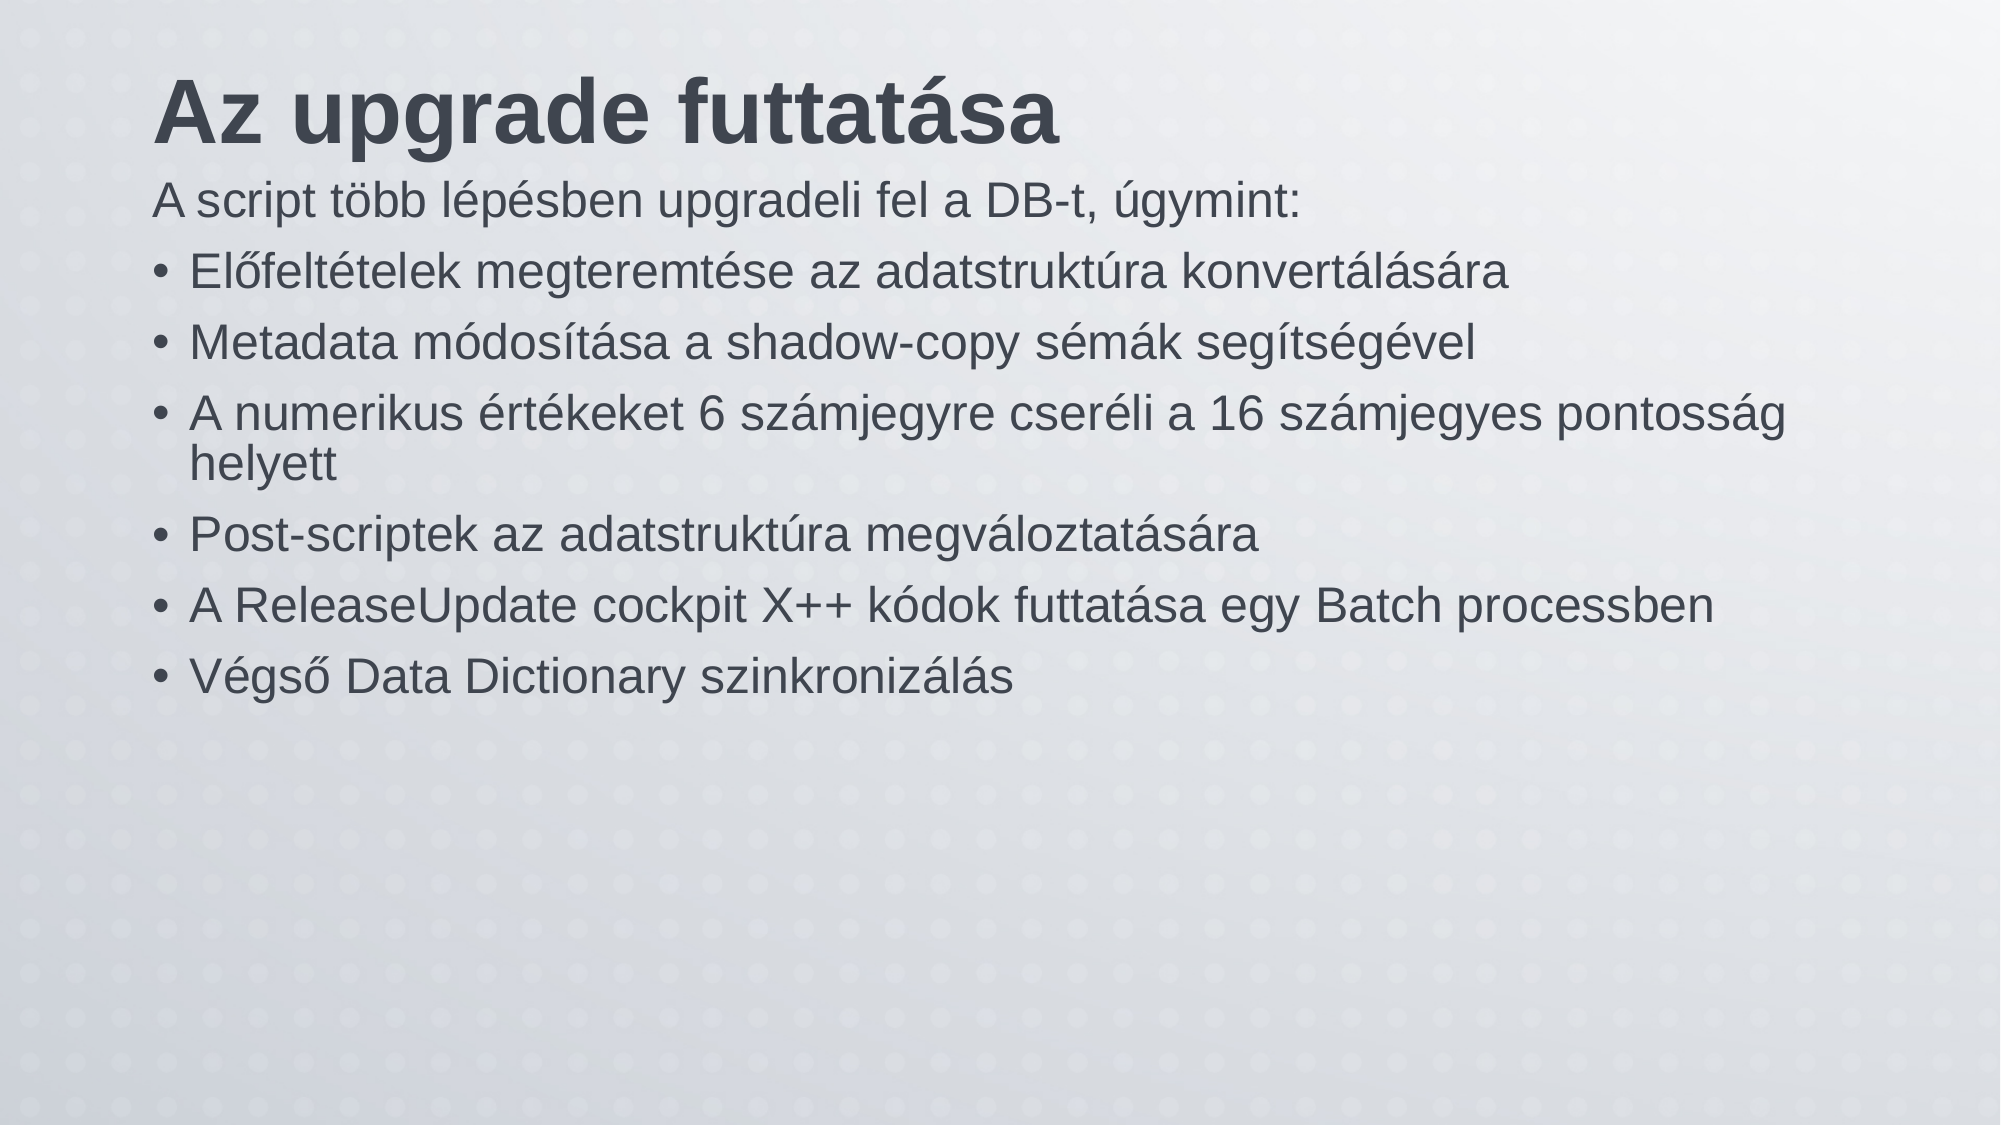

# Az upgrade futtatása
A script több lépésben upgradeli fel a DB-t, úgymint:
Előfeltételek megteremtése az adatstruktúra konvertálására
Metadata módosítása a shadow-copy sémák segítségével
A numerikus értékeket 6 számjegyre cseréli a 16 számjegyes pontosság helyett
Post-scriptek az adatstruktúra megváloztatására
A ReleaseUpdate cockpit X++ kódok futtatása egy Batch processben
Végső Data Dictionary szinkronizálás